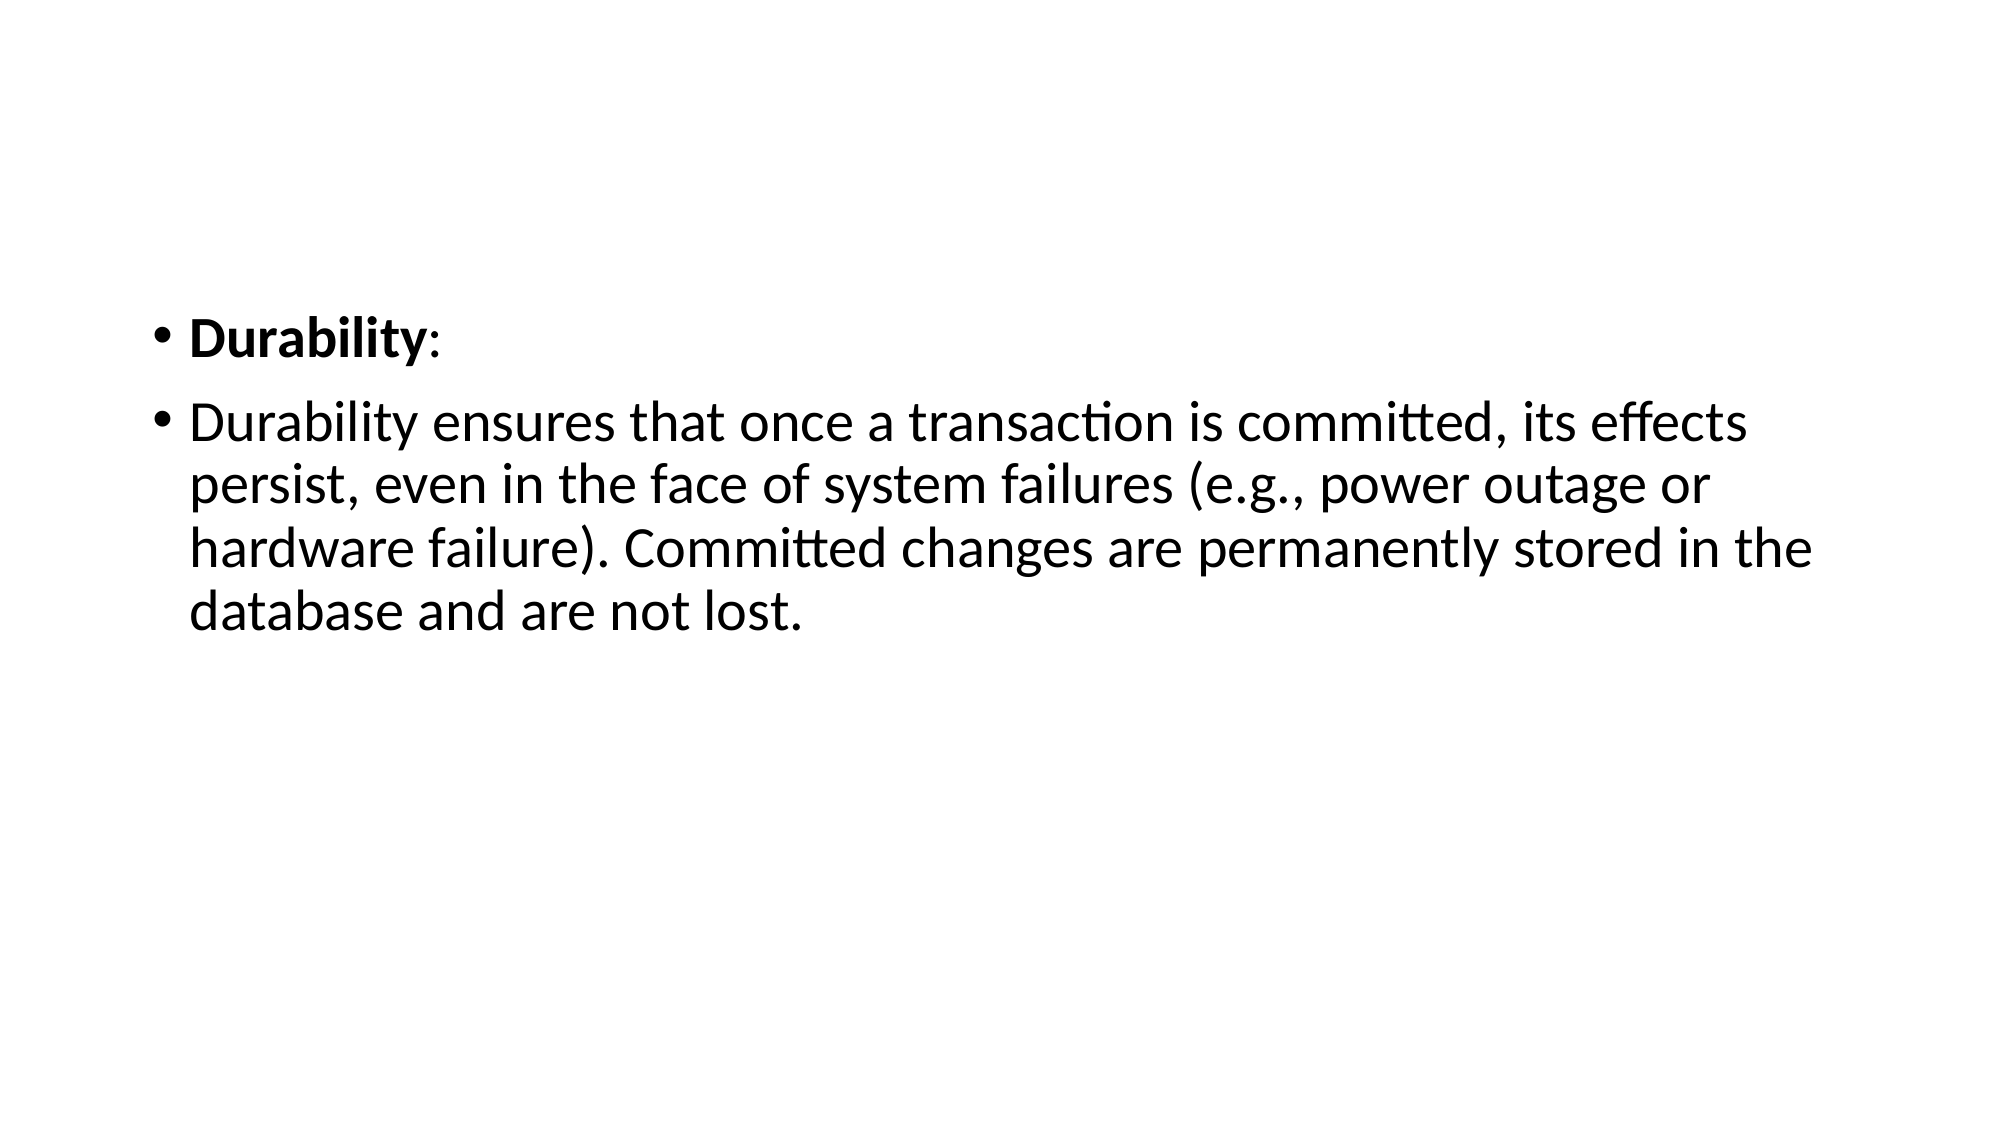

#
Durability:
Durability ensures that once a transaction is committed, its effects persist, even in the face of system failures (e.g., power outage or hardware failure). Committed changes are permanently stored in the database and are not lost.